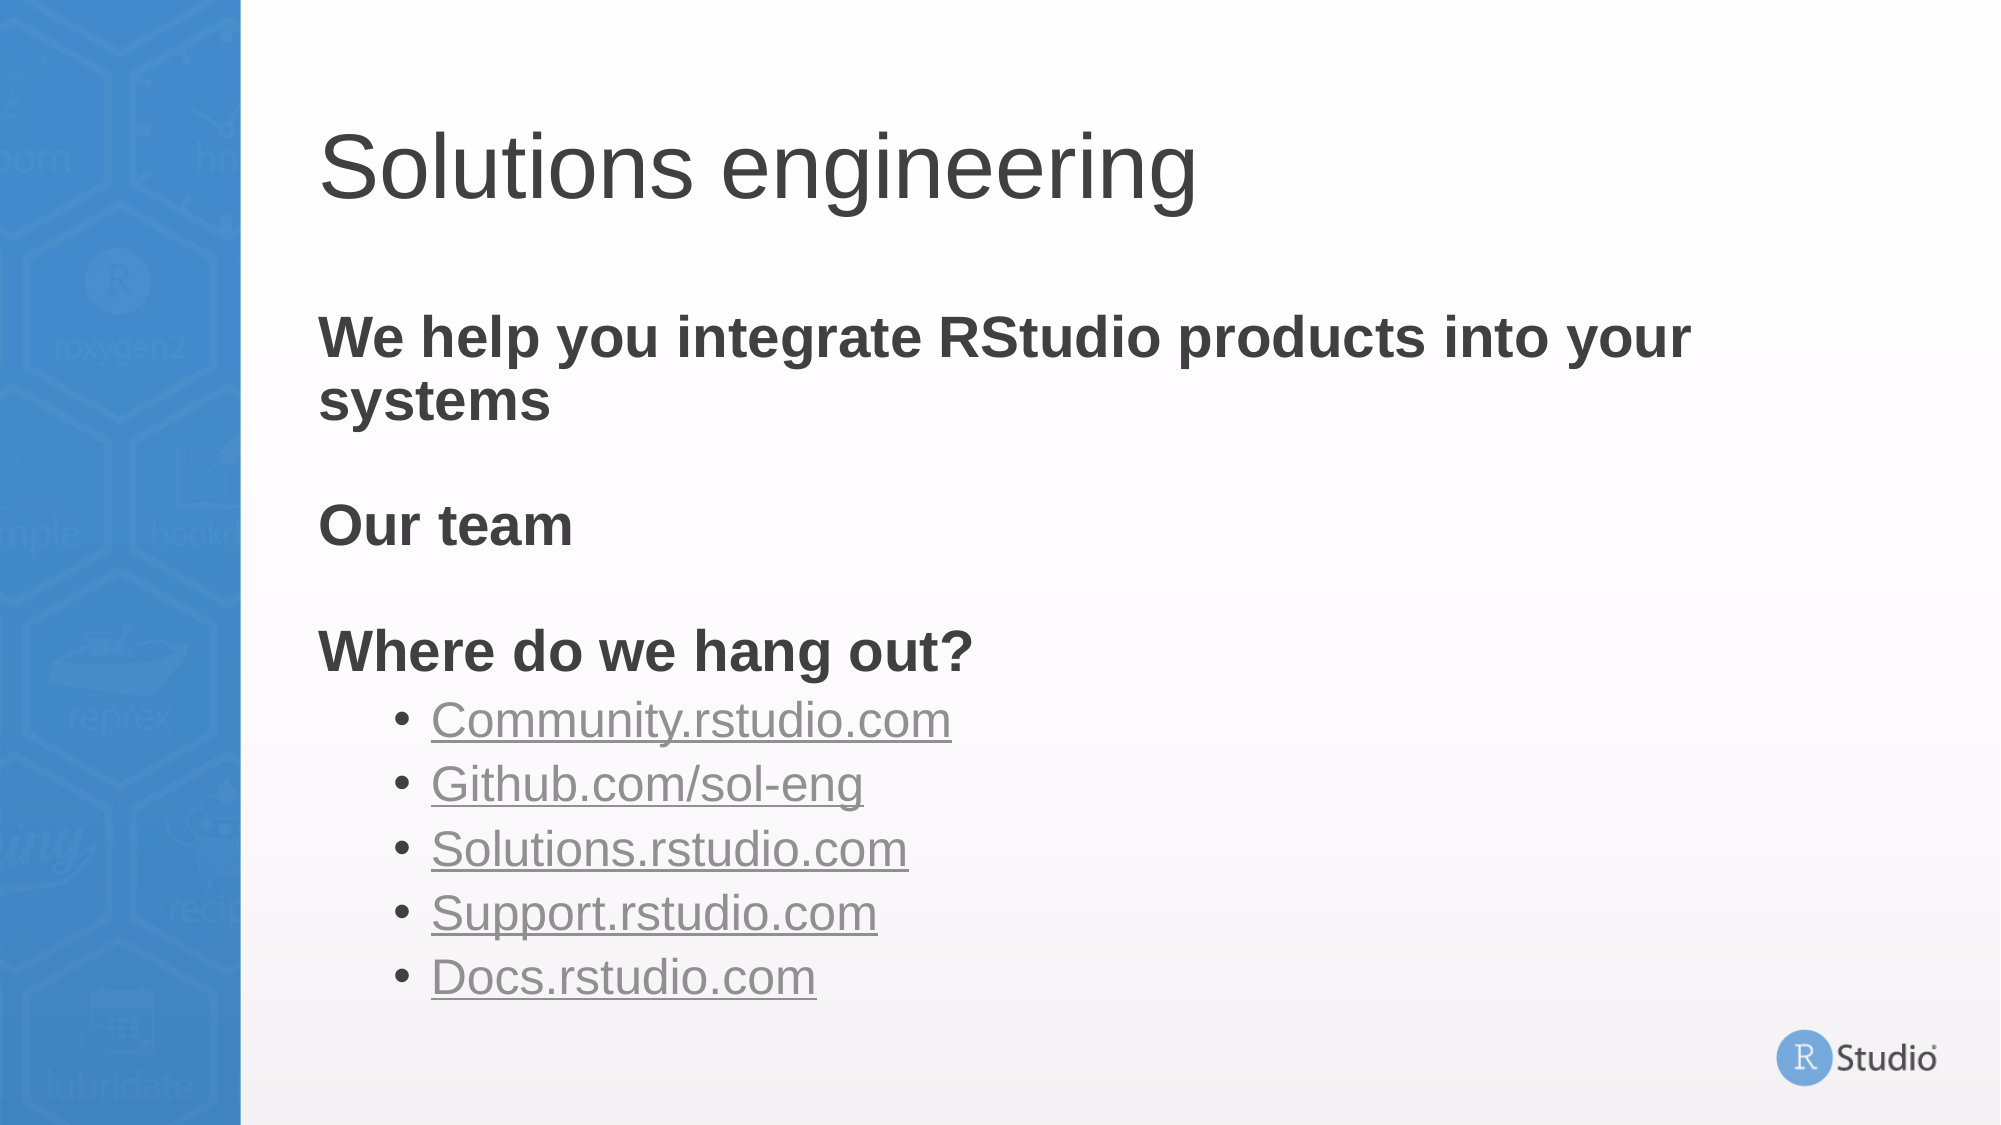

# Solutions engineering
We help you integrate RStudio products into your systems
Our team
Where do we hang out?
Community.rstudio.com
Github.com/sol-eng
Solutions.rstudio.com
Support.rstudio.com
Docs.rstudio.com